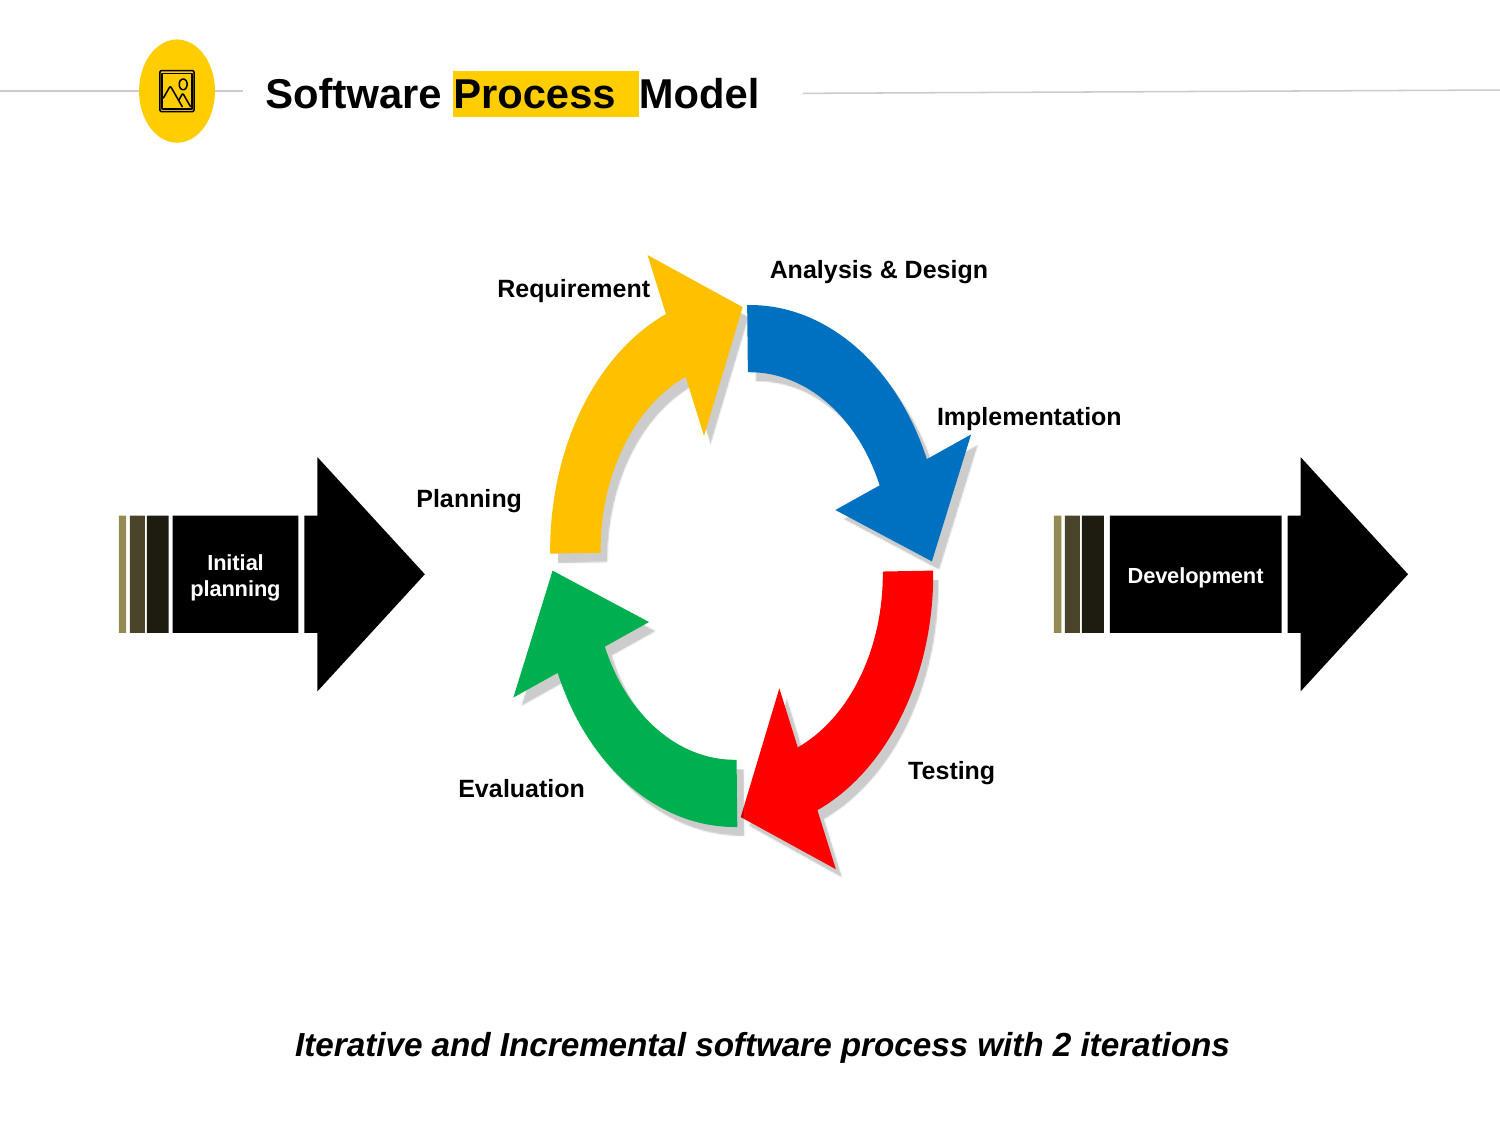

Software Process  Model

Analysis & Design
Requirement

Implementation
Planning

Initial planning

Development
Testing
Evaluation
Iterative and Incremental software process with 2 iterations